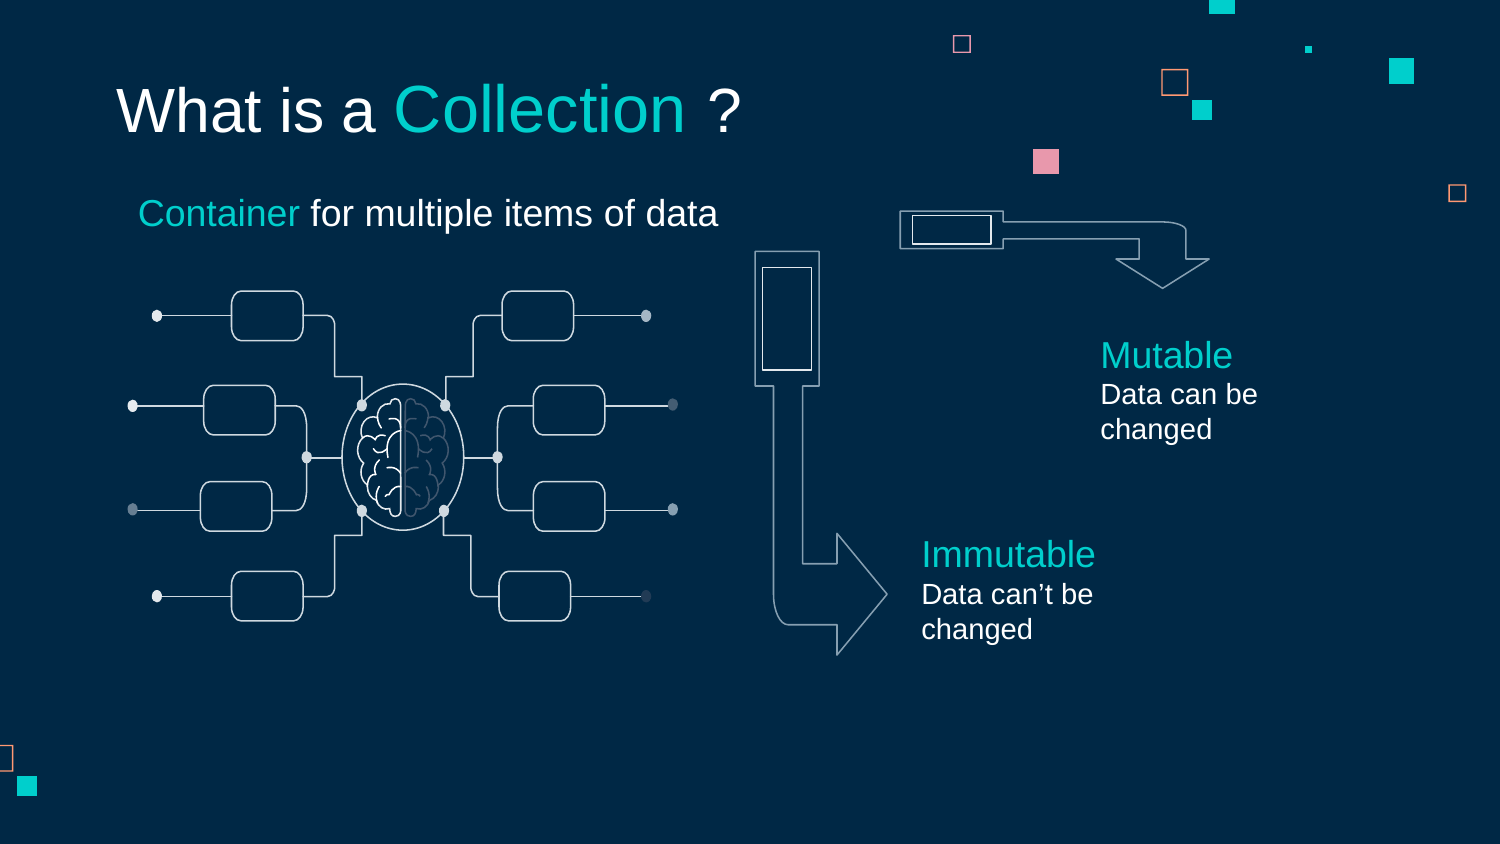

# What is a Collection ?

Container for multiple items of data

Mutable
Data can be changed

Immutable
Data can’t be changed